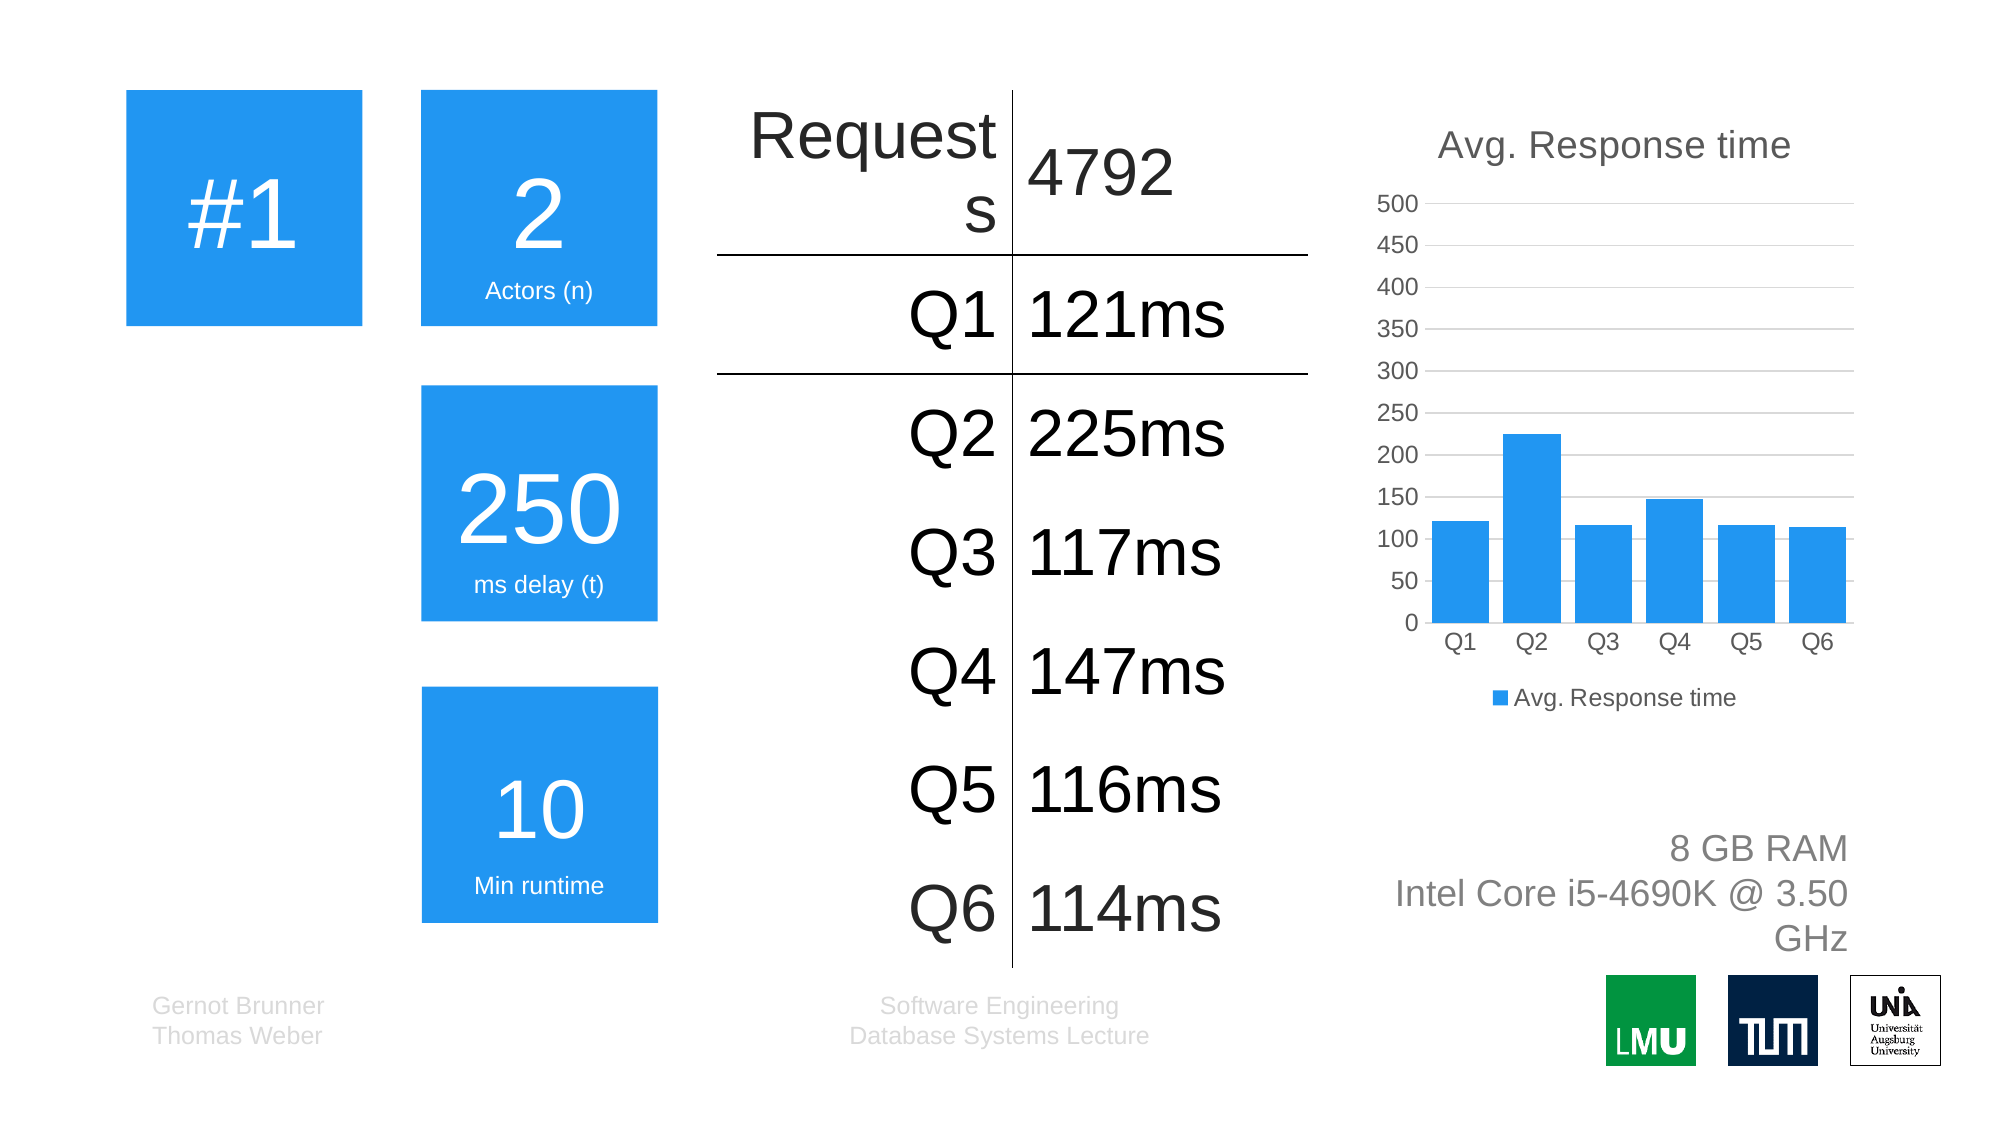

2

### Chart:

| Category | Avg. Response time |
|---|---|
| Q1 | 121.0 |
| Q2 | 225.0 |
| Q3 | 117.0 |
| Q4 | 147.0 |
| Q5 | 116.0 |
| Q6 | 114.0 |
| Requests | 4792 |
| --- | --- |
| Q1 | 121ms |
| Q2 | 225ms |
| Q3 | 117ms |
| Q4 | 147ms |
| Q5 | 116ms |
| Q6 | 114ms |
#1
Actors (n)
250
ms delay (t)
10
8 GB RAM
Intel Core i5-4690K @ 3.50 GHz
Min runtime